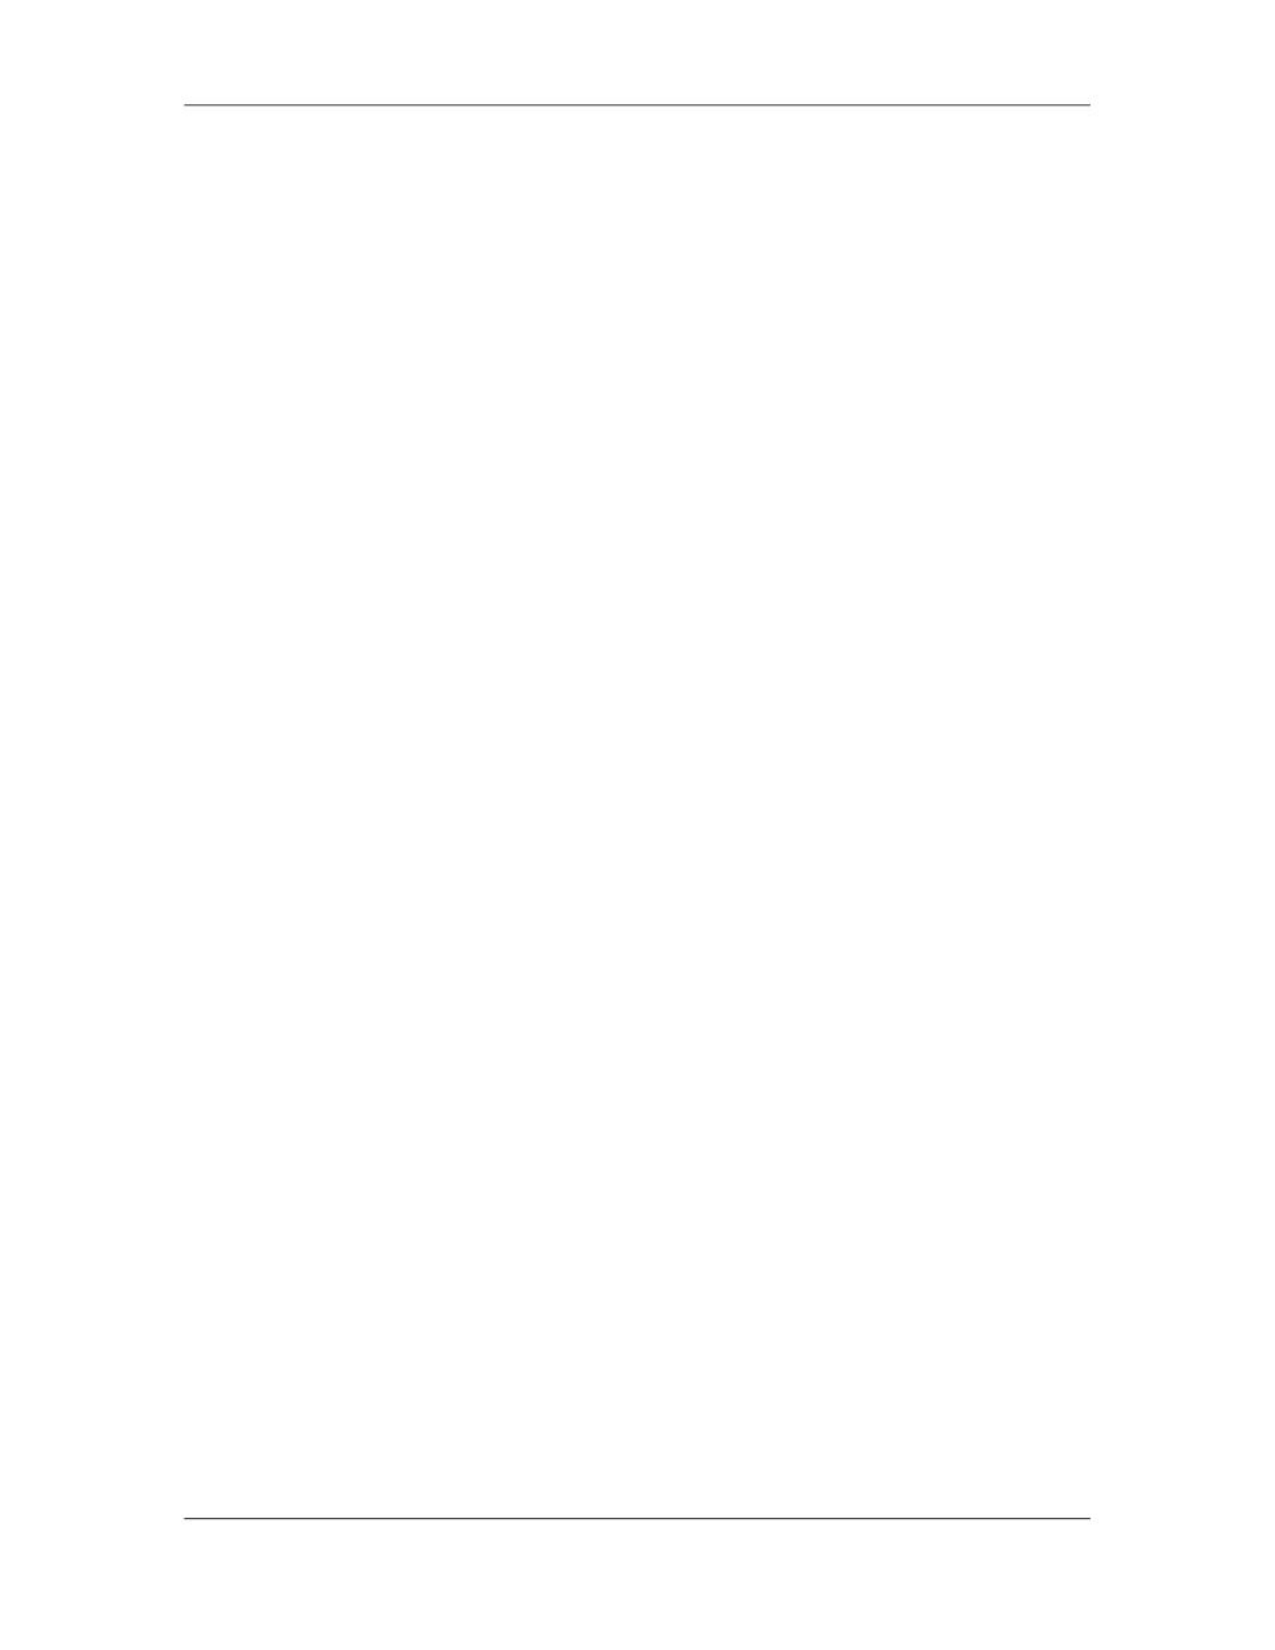

Software Project Management (CS615)

																																																																																																									quality product, even at the cost of missing a deadline or two ensures that your

																																																																																																									customer comes back for repeat orders. On the other hand, the price of non-
																																																																																																									conformance (PONC) on quality standards simply translates into the loss of

																																																																																																									goodwill and loss of business.

																																																																																																									Modern quality management techniques compliment project management and the
																																																																																																									role of the project manager. Quality management techniques ensure that a

																																																																																																									software product conforms to the customer requirements. Quality management
																																																																																																									further ensures that errors are prevented in the first round itself. Checks for errors

																																																																																																									and effort for removing the errors consume much more time, effort, and cost than
																																																																																																									it takes to prevent the errors in the first place. Therefore, maintaining quality in a

																																																																																																									software project is the domain of all team members.

																																																																																																									However, as the project manager you have a critical role in maintaining quality.
																																																																																																									You provide the resources required to complete the activities of the software

																																																																																																									project and ensure that quality levels are constantly monitored.

																																																																																																									You first identify the areas that must be monitored for ensuring quality and the
																																																																																																									quality measures to implement. Then, consider the quality policy of the

																																																																																																									organization, the scope of the project, the applicable standards, and the software
																																																																																																									product description. Next, use tools, such as a cost-benefit analysis and a

																																																																																																									flowchart, to identify the areas where you need to monitor quality and the
																																																																																																									subsequent actions for control. The output of this exercise is the quality plan for

																																																																																																									the software project. In addition, this exercise allows you to create checklists to
																																																																																																									help monitor quality.

																																																																																																									As a software project manager, you also need to use a quality control mechanism

																																																																																																									so that the quality of the software product does not suffer. The aim of the quality
																																																																																																									control mechanism is to ensure compliance with quality standards.

																																																																											2.9 															Project Execution

																																																																																																									You already learned in the beginning of the chapter that a software project is

																																																																																																									divided into different phases. This division is done on the basis of the activities
																																																																																																									performed in each phase. Similarly, project management activities are also

																																																																																																									arranged in phases. As a project manager, you perform the activities that map to
																																																																																																									each of these phases. The project management phases can be broadly categorized

																																																																																																									as follows;

																																																																																																																								– 						Project initiation
																																																																																																																								– 						Project closedown

																																																																																																																								– 						Project planning, control, and tracking
																																																																																																																								– 						Product implementation

																																																																																										•										Project Initiation

																																																																																								                                                                                                                                 77

																																																																																																																																																																																						© Copyright Virtual University of Pakistan